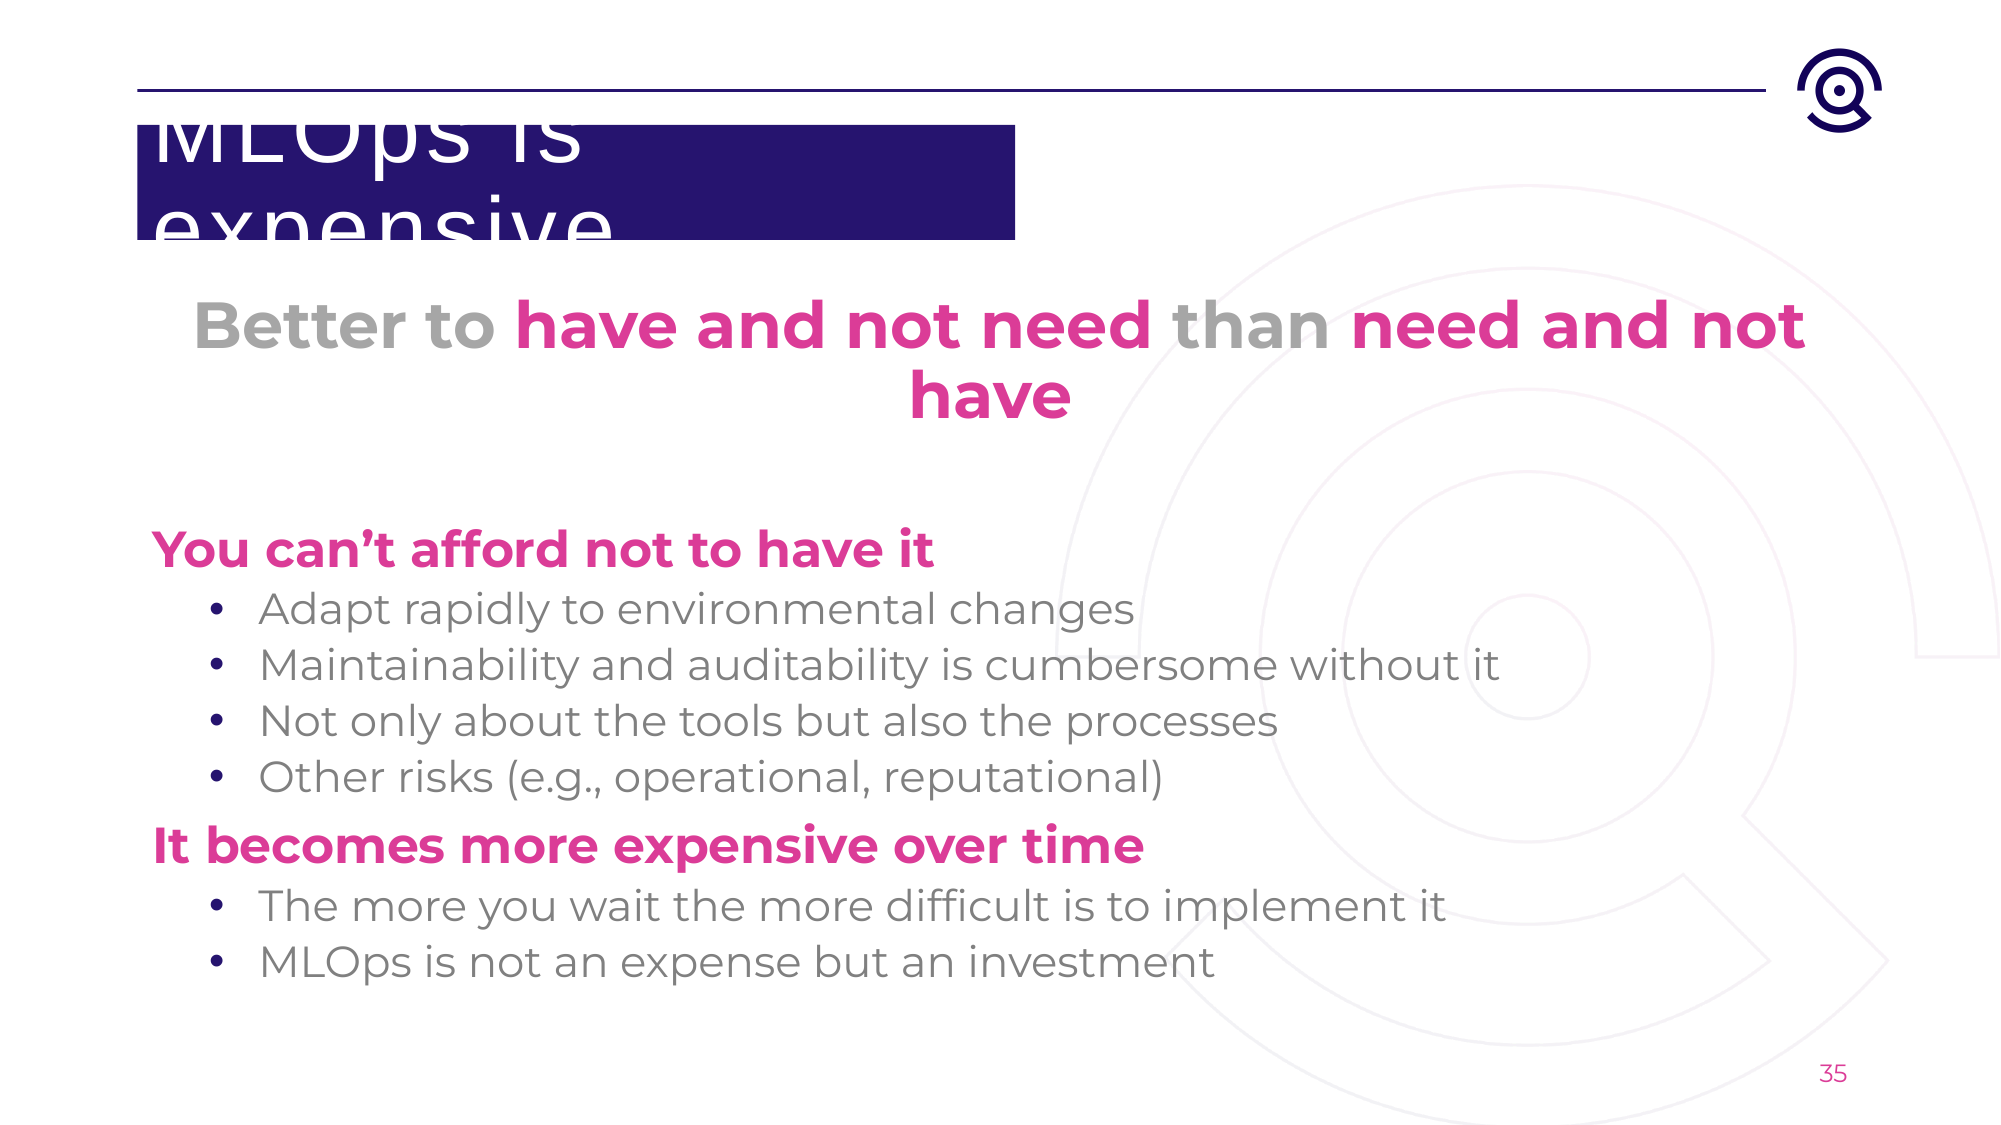

# MLOps is expensive
Better to have and not need than need and not have

You can’t afford not to have it
Adapt rapidly to environmental changes
Maintainability and auditability is cumbersome without it
Not only about the tools but also the processes
Other risks (e.g., operational, reputational)
It becomes more expensive over time
The more you wait the more difficult is to implement it
MLOps is not an expense but an investment
35